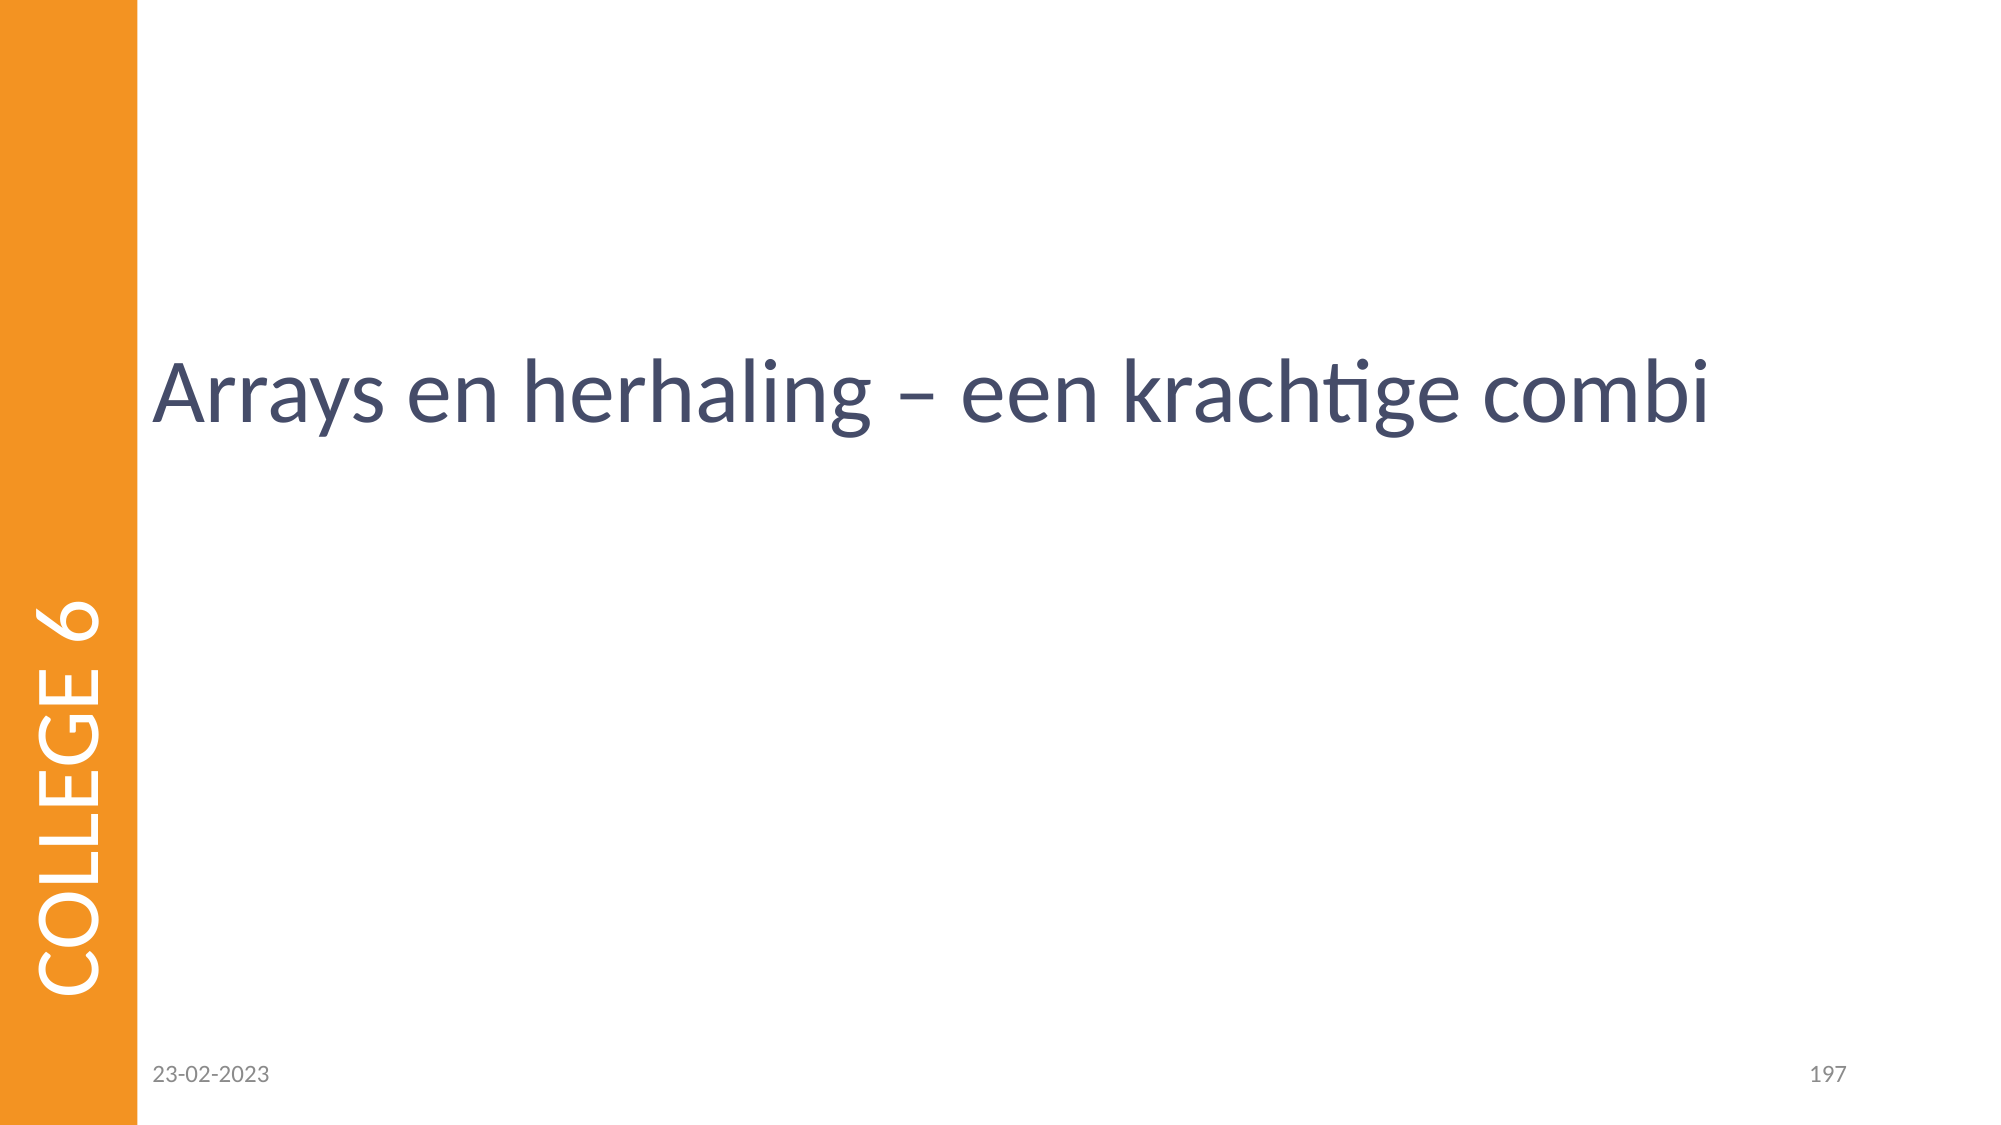

# Arrays en herhaling – een krachtige combi

COLLEGE 6
23-02-2023

197